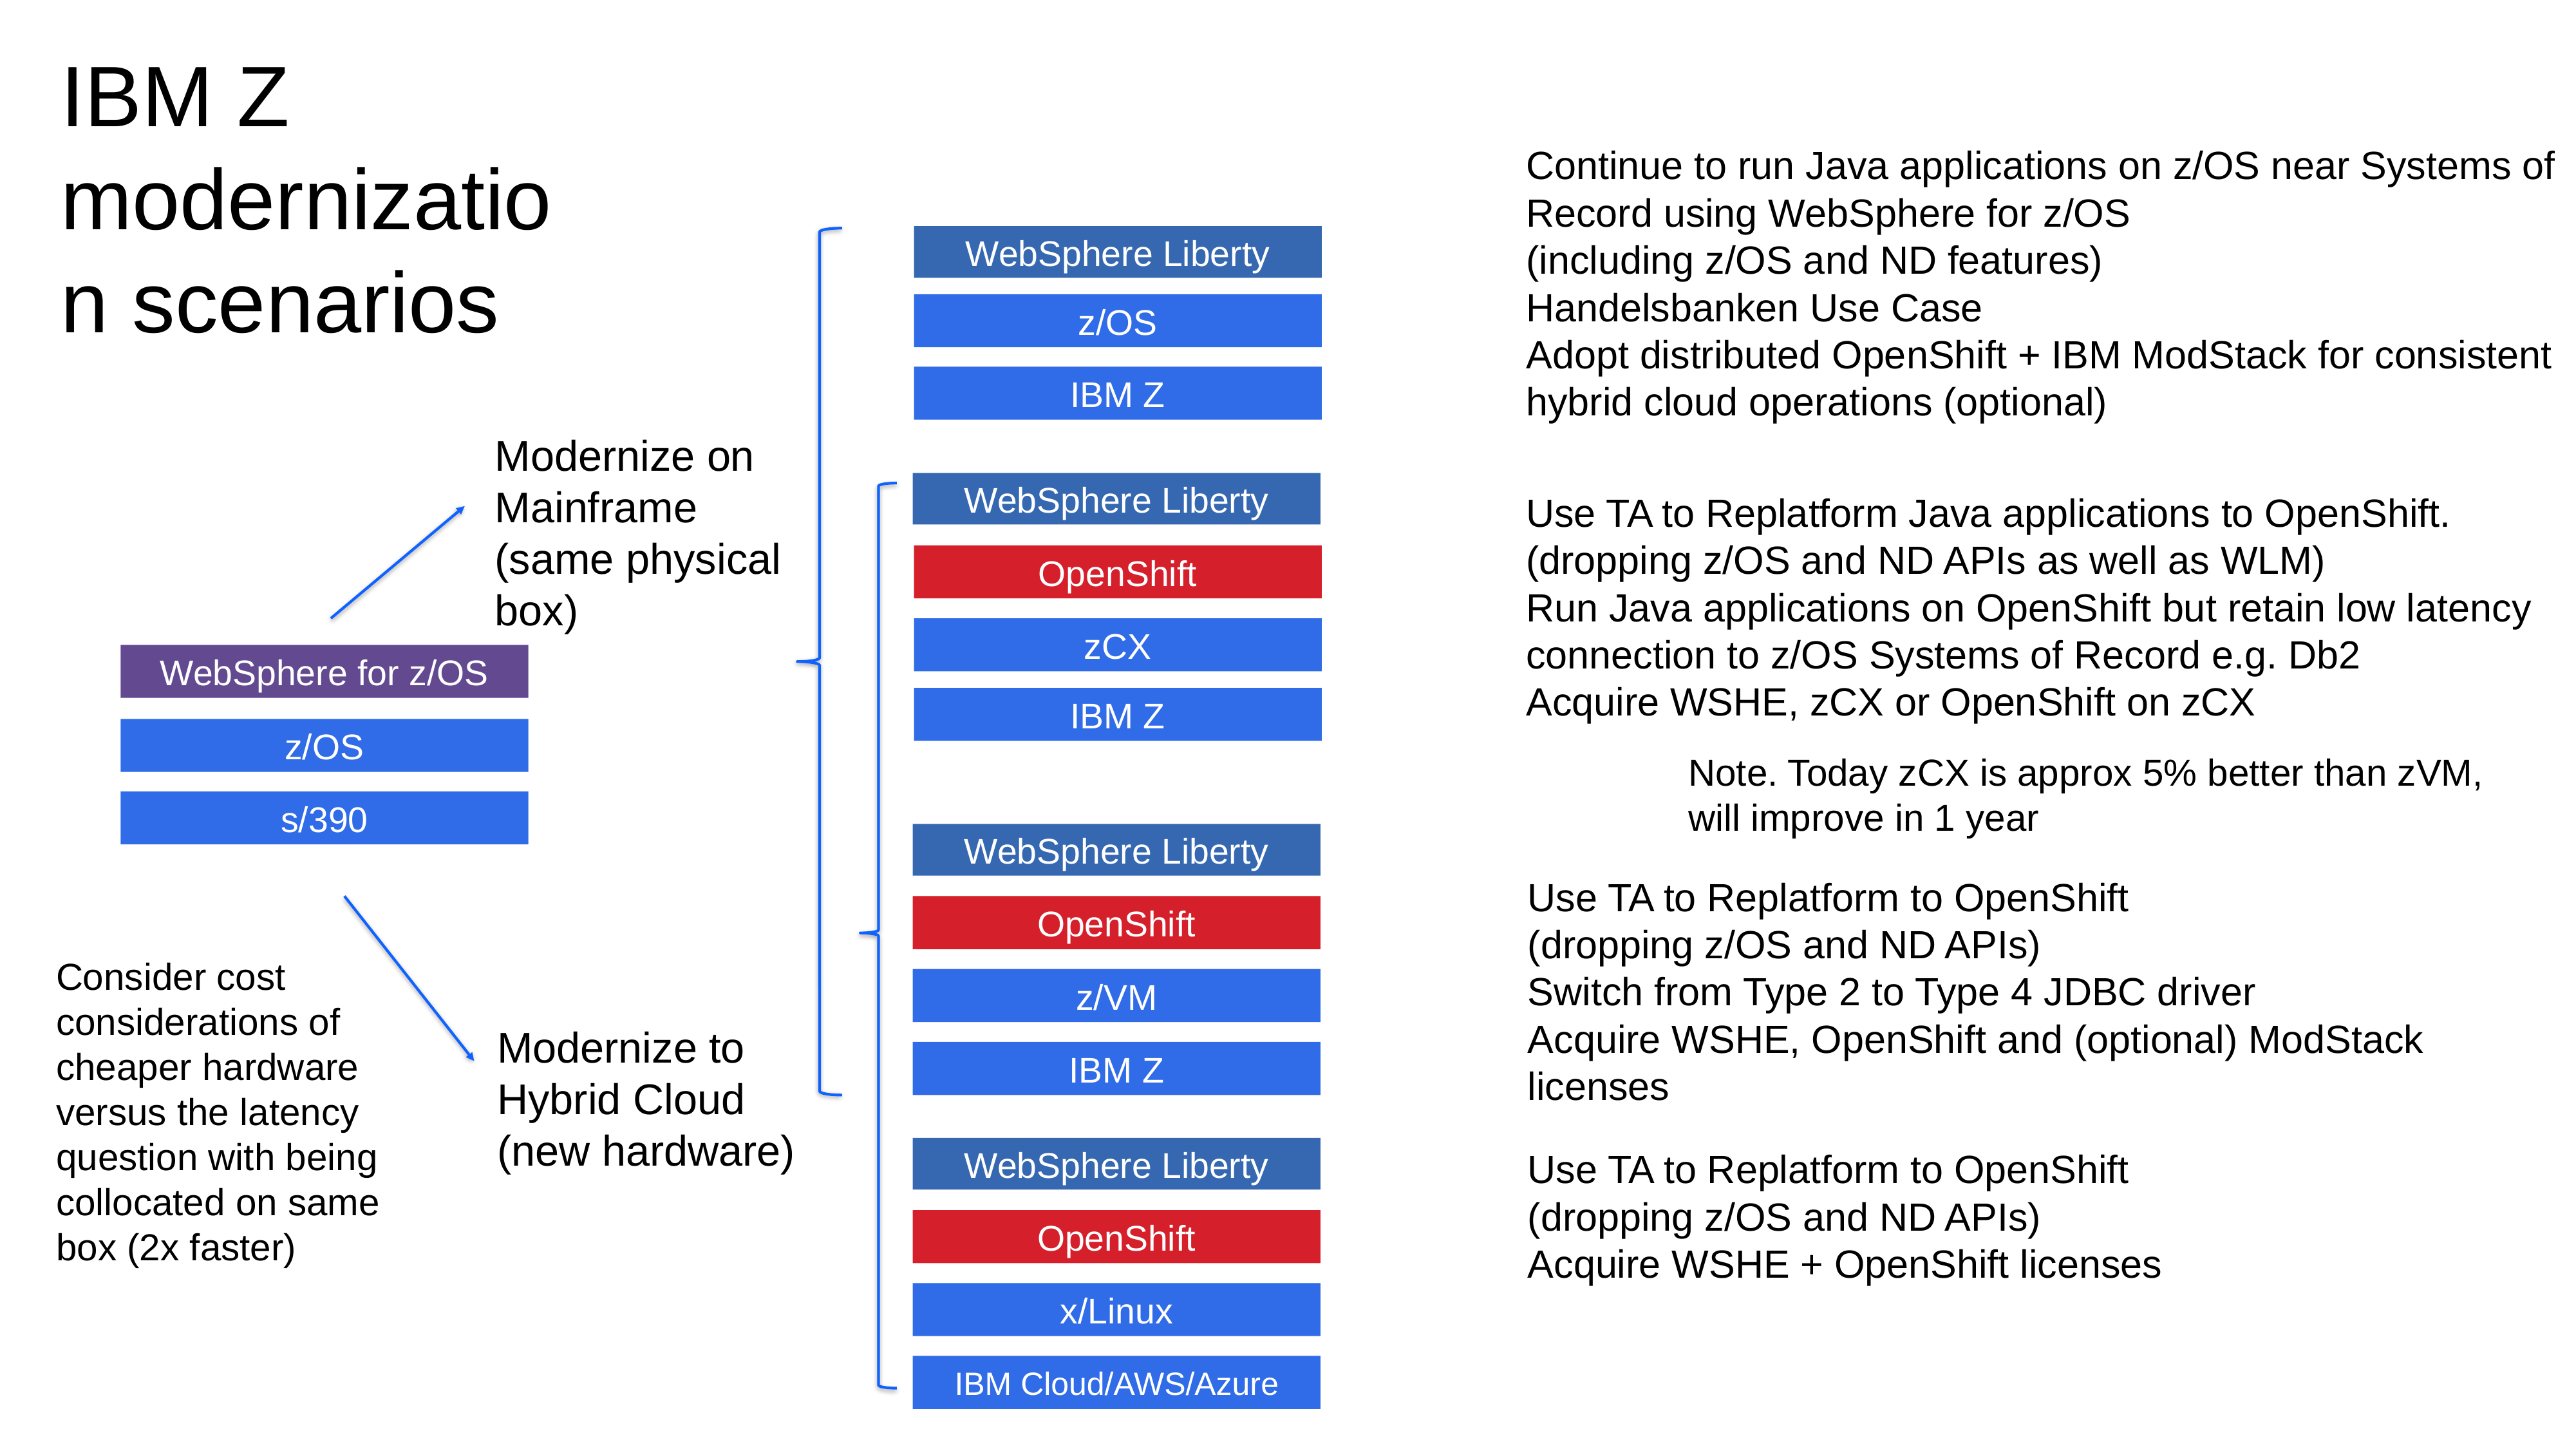

# IBM Z modernization scenarios
Continue to run Java applications on z/OS near Systems of Record using WebSphere for z/OS
(including z/OS and ND features)
Handelsbanken Use Case
Adopt distributed OpenShift + IBM ModStack for consistent hybrid cloud operations (optional)
WebSphere Liberty

z/OS
IBM Z
Modernize on Mainframe
(same physical box)
WebSphere Liberty

Use TA to Replatform Java applications to OpenShift.
(dropping z/OS and ND APIs as well as WLM)
Run Java applications on OpenShift but retain low latency connection to z/OS Systems of Record e.g. Db2
Acquire WSHE, zCX or OpenShift on zCX
OpenShift
zCX
WebSphere for z/OS
IBM Z
z/OS
Note. Today zCX is approx 5% better than zVM, will improve in 1 year
s/390
WebSphere Liberty
Use TA to Replatform to OpenShift
(dropping z/OS and ND APIs)
Switch from Type 2 to Type 4 JDBC driver
Acquire WSHE, OpenShift and (optional) ModStack licenses
OpenShift
Consider cost considerations of cheaper hardware versus the latency question with being collocated on same box (2x faster)
z/VM
Modernize to Hybrid Cloud
(new hardware)
IBM Z
WebSphere Liberty
Use TA to Replatform to OpenShift
(dropping z/OS and ND APIs)
Acquire WSHE + OpenShift licenses
OpenShift
x/Linux
IBM Cloud/AWS/Azure